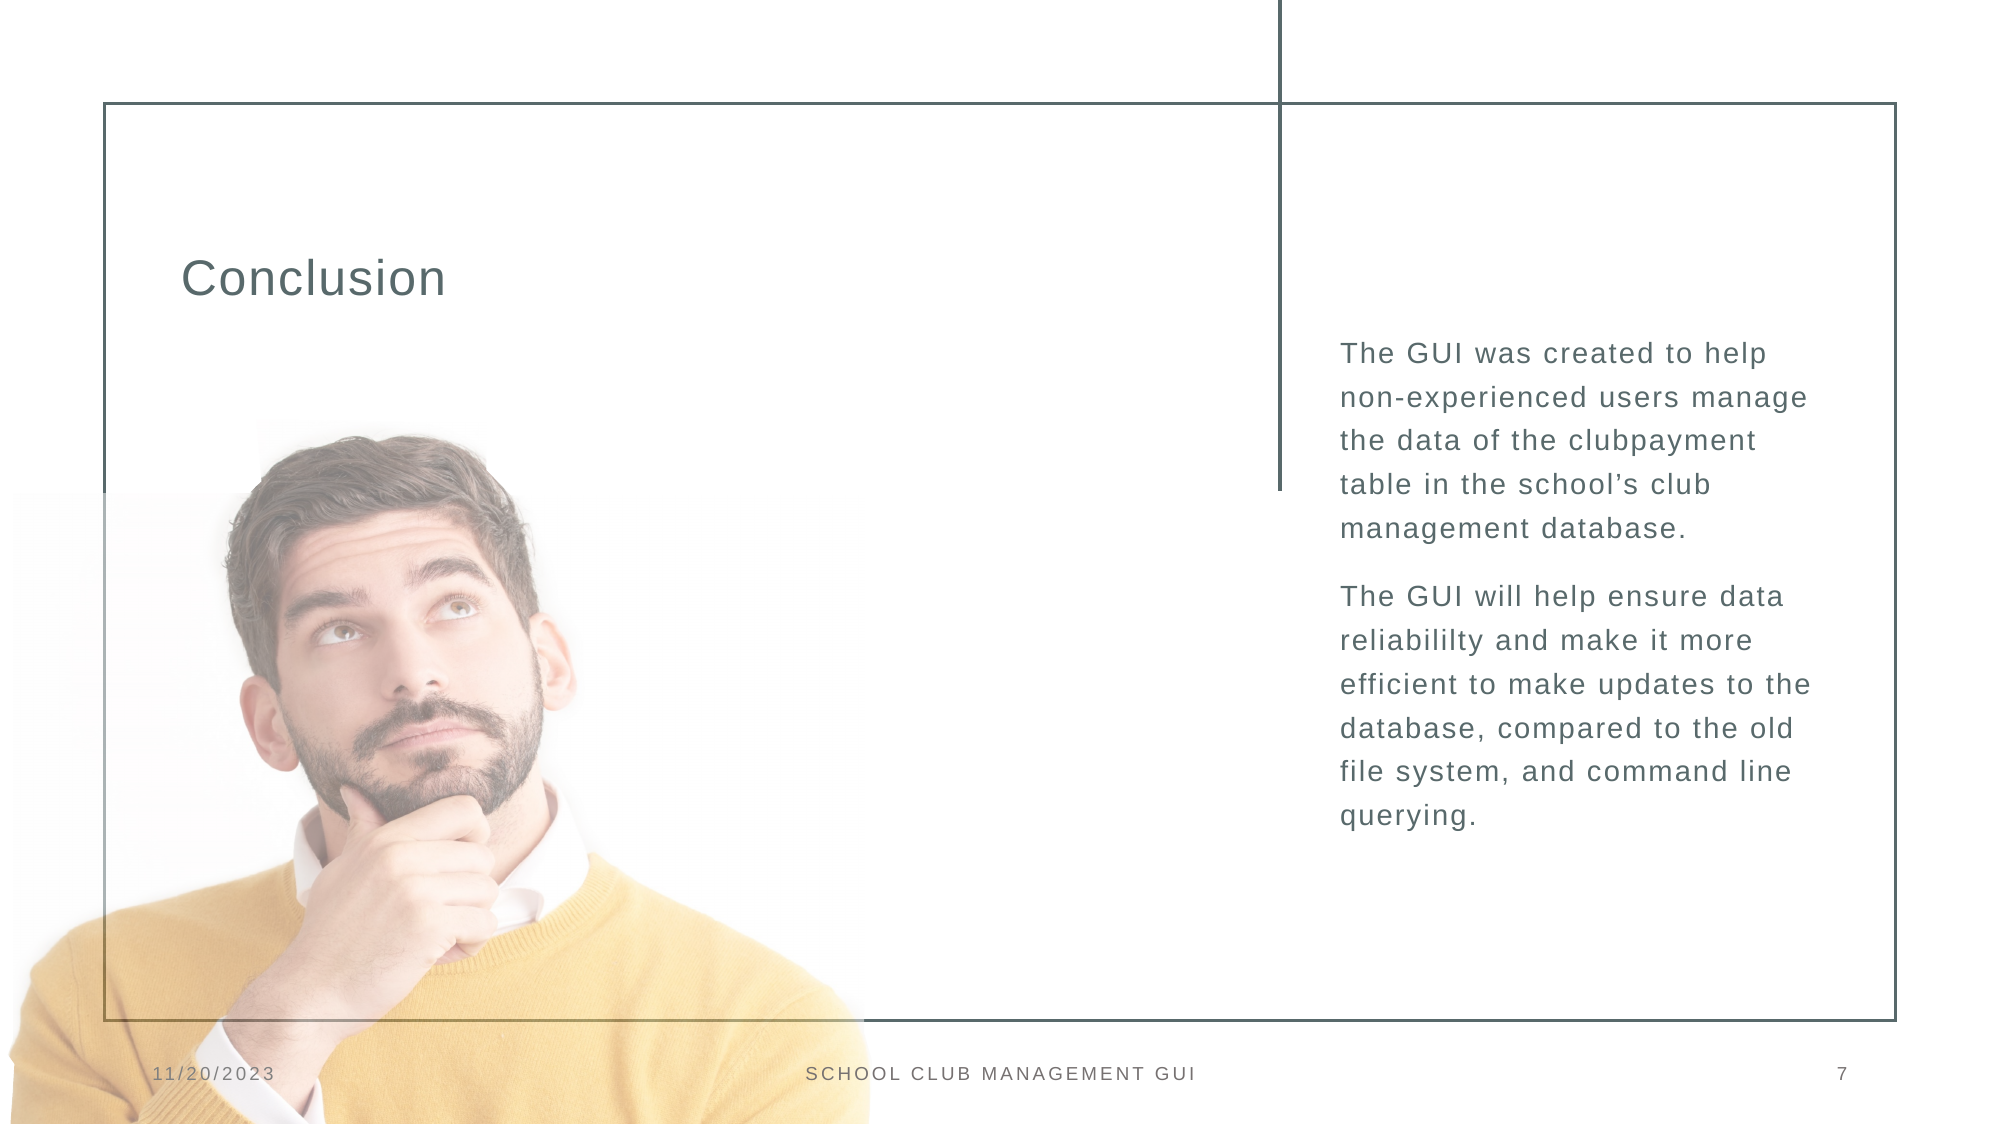

# Conclusion
The GUI was created to help non-experienced users manage the data of the clubpayment table in the school’s club management database.
The GUI will help ensure data reliabililty and make it more efficient to make updates to the database, compared to the old file system, and command line querying.

11/20/2023
SCHOOL CLUB MANAGEMENT GUI
7